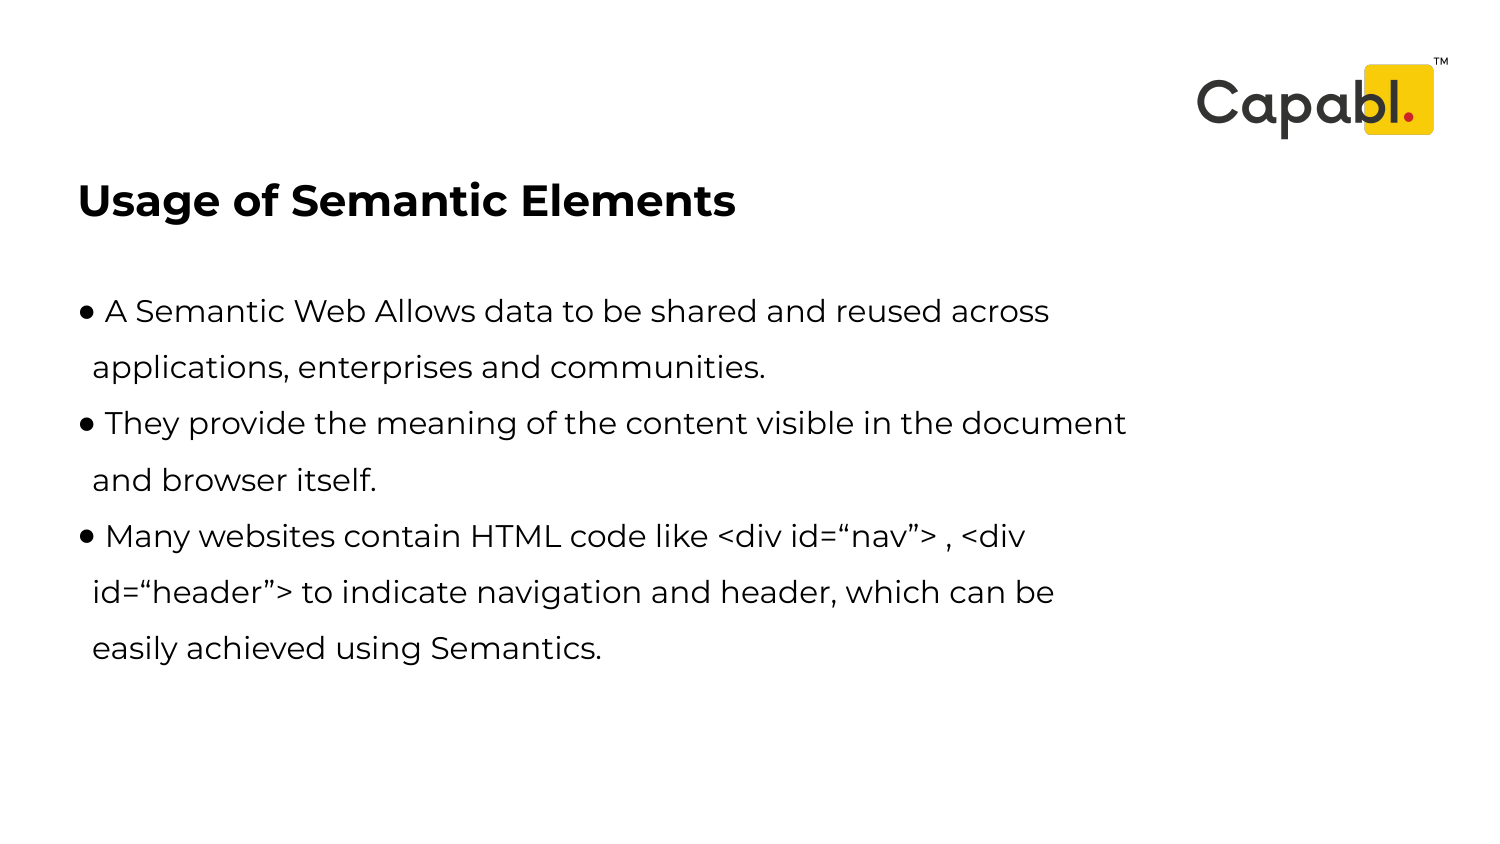

Usage of Semantic Elements
# A Semantic Web Allows data to be shared and reused across applications, enterprises and communities.
 They provide the meaning of the content visible in the document and browser itself.
 Many websites contain HTML code like <div id=“nav”> , <div id=“header”> to indicate navigation and header, which can be easily achieved using Semantics.